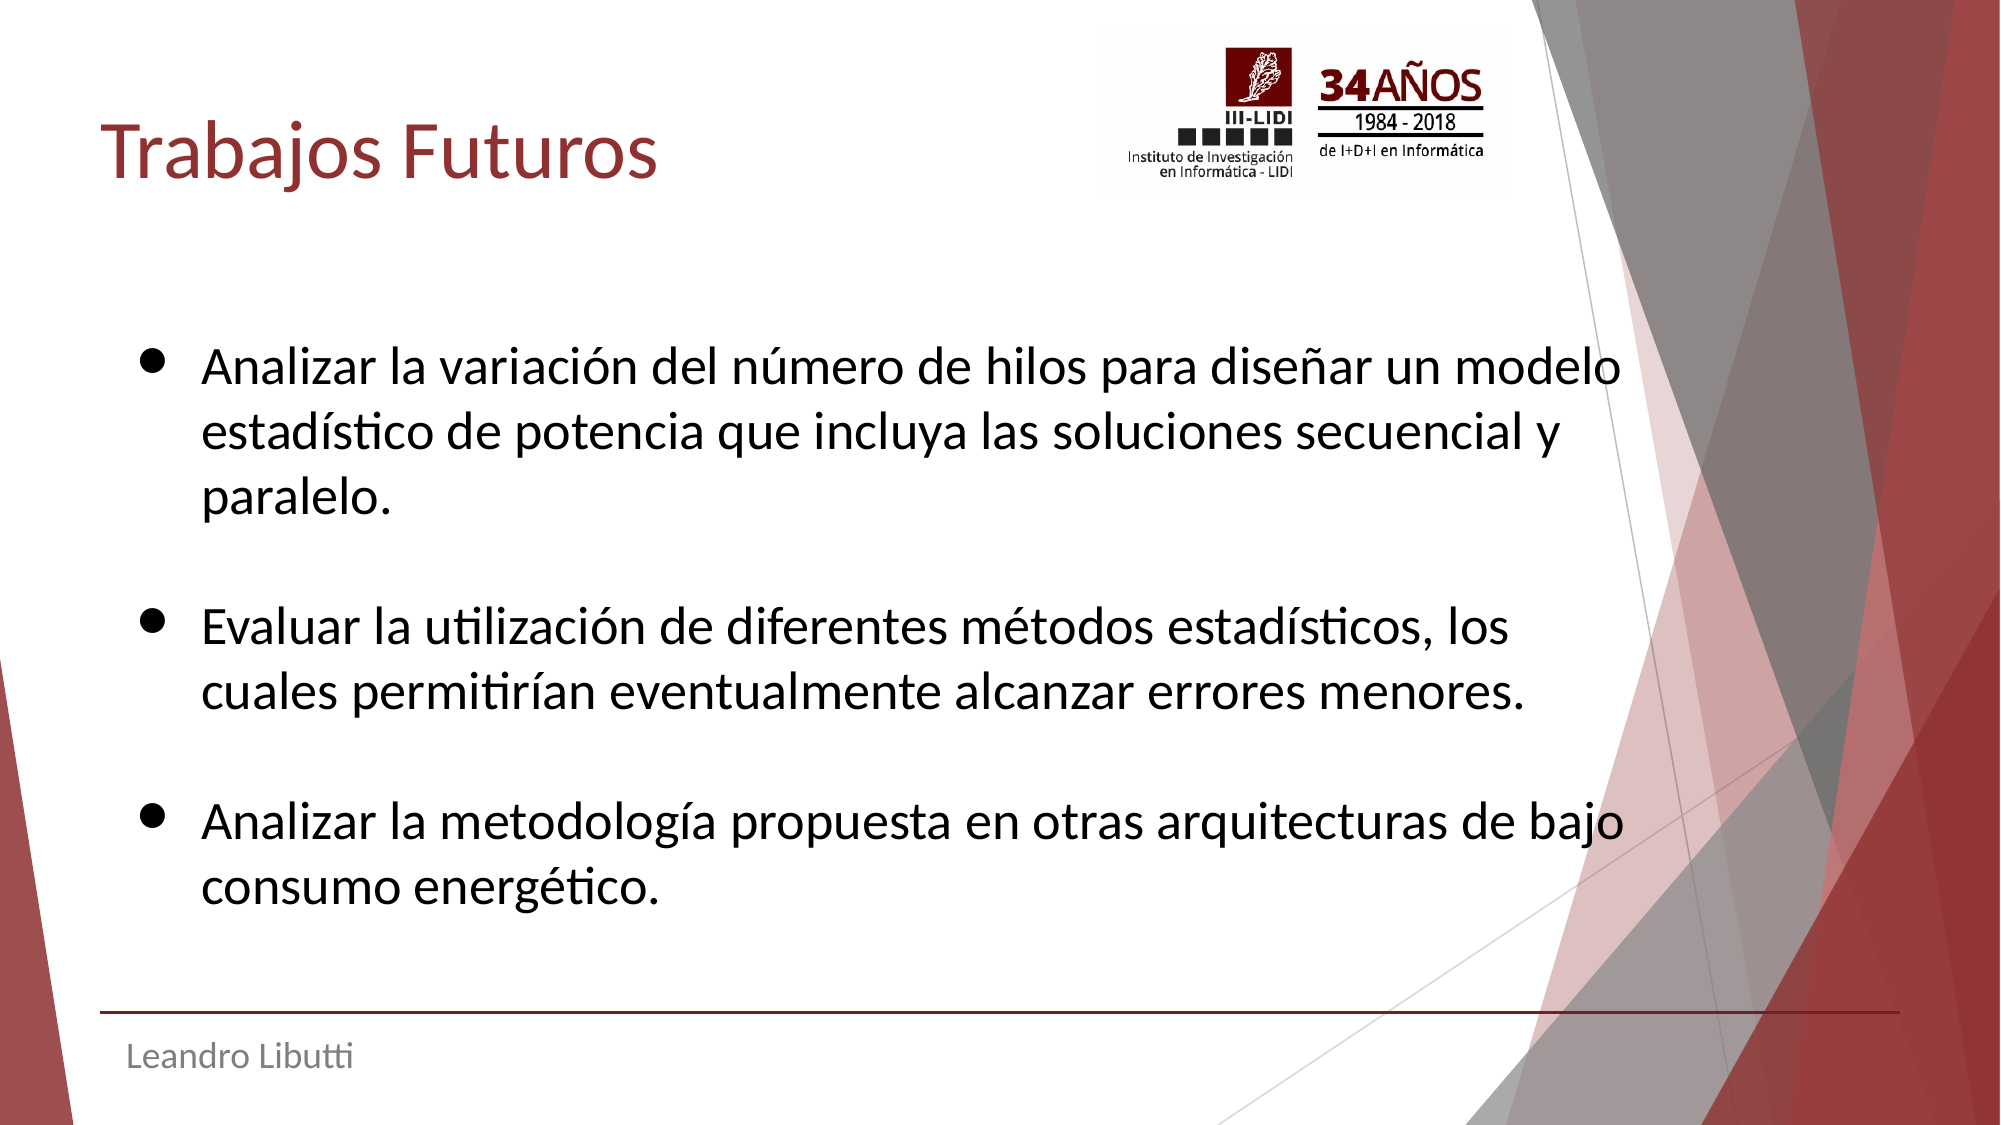

# Trabajos Futuros

Analizar la variación del número de hilos para diseñar un modelo estadístico de potencia que incluya las soluciones secuencial y paralelo.

Evaluar la utilización de diferentes métodos estadísticos, los cuales permitirían eventualmente alcanzar errores menores.

Analizar la metodología propuesta en otras arquitecturas de bajo consumo energético.

Leandro Libutti